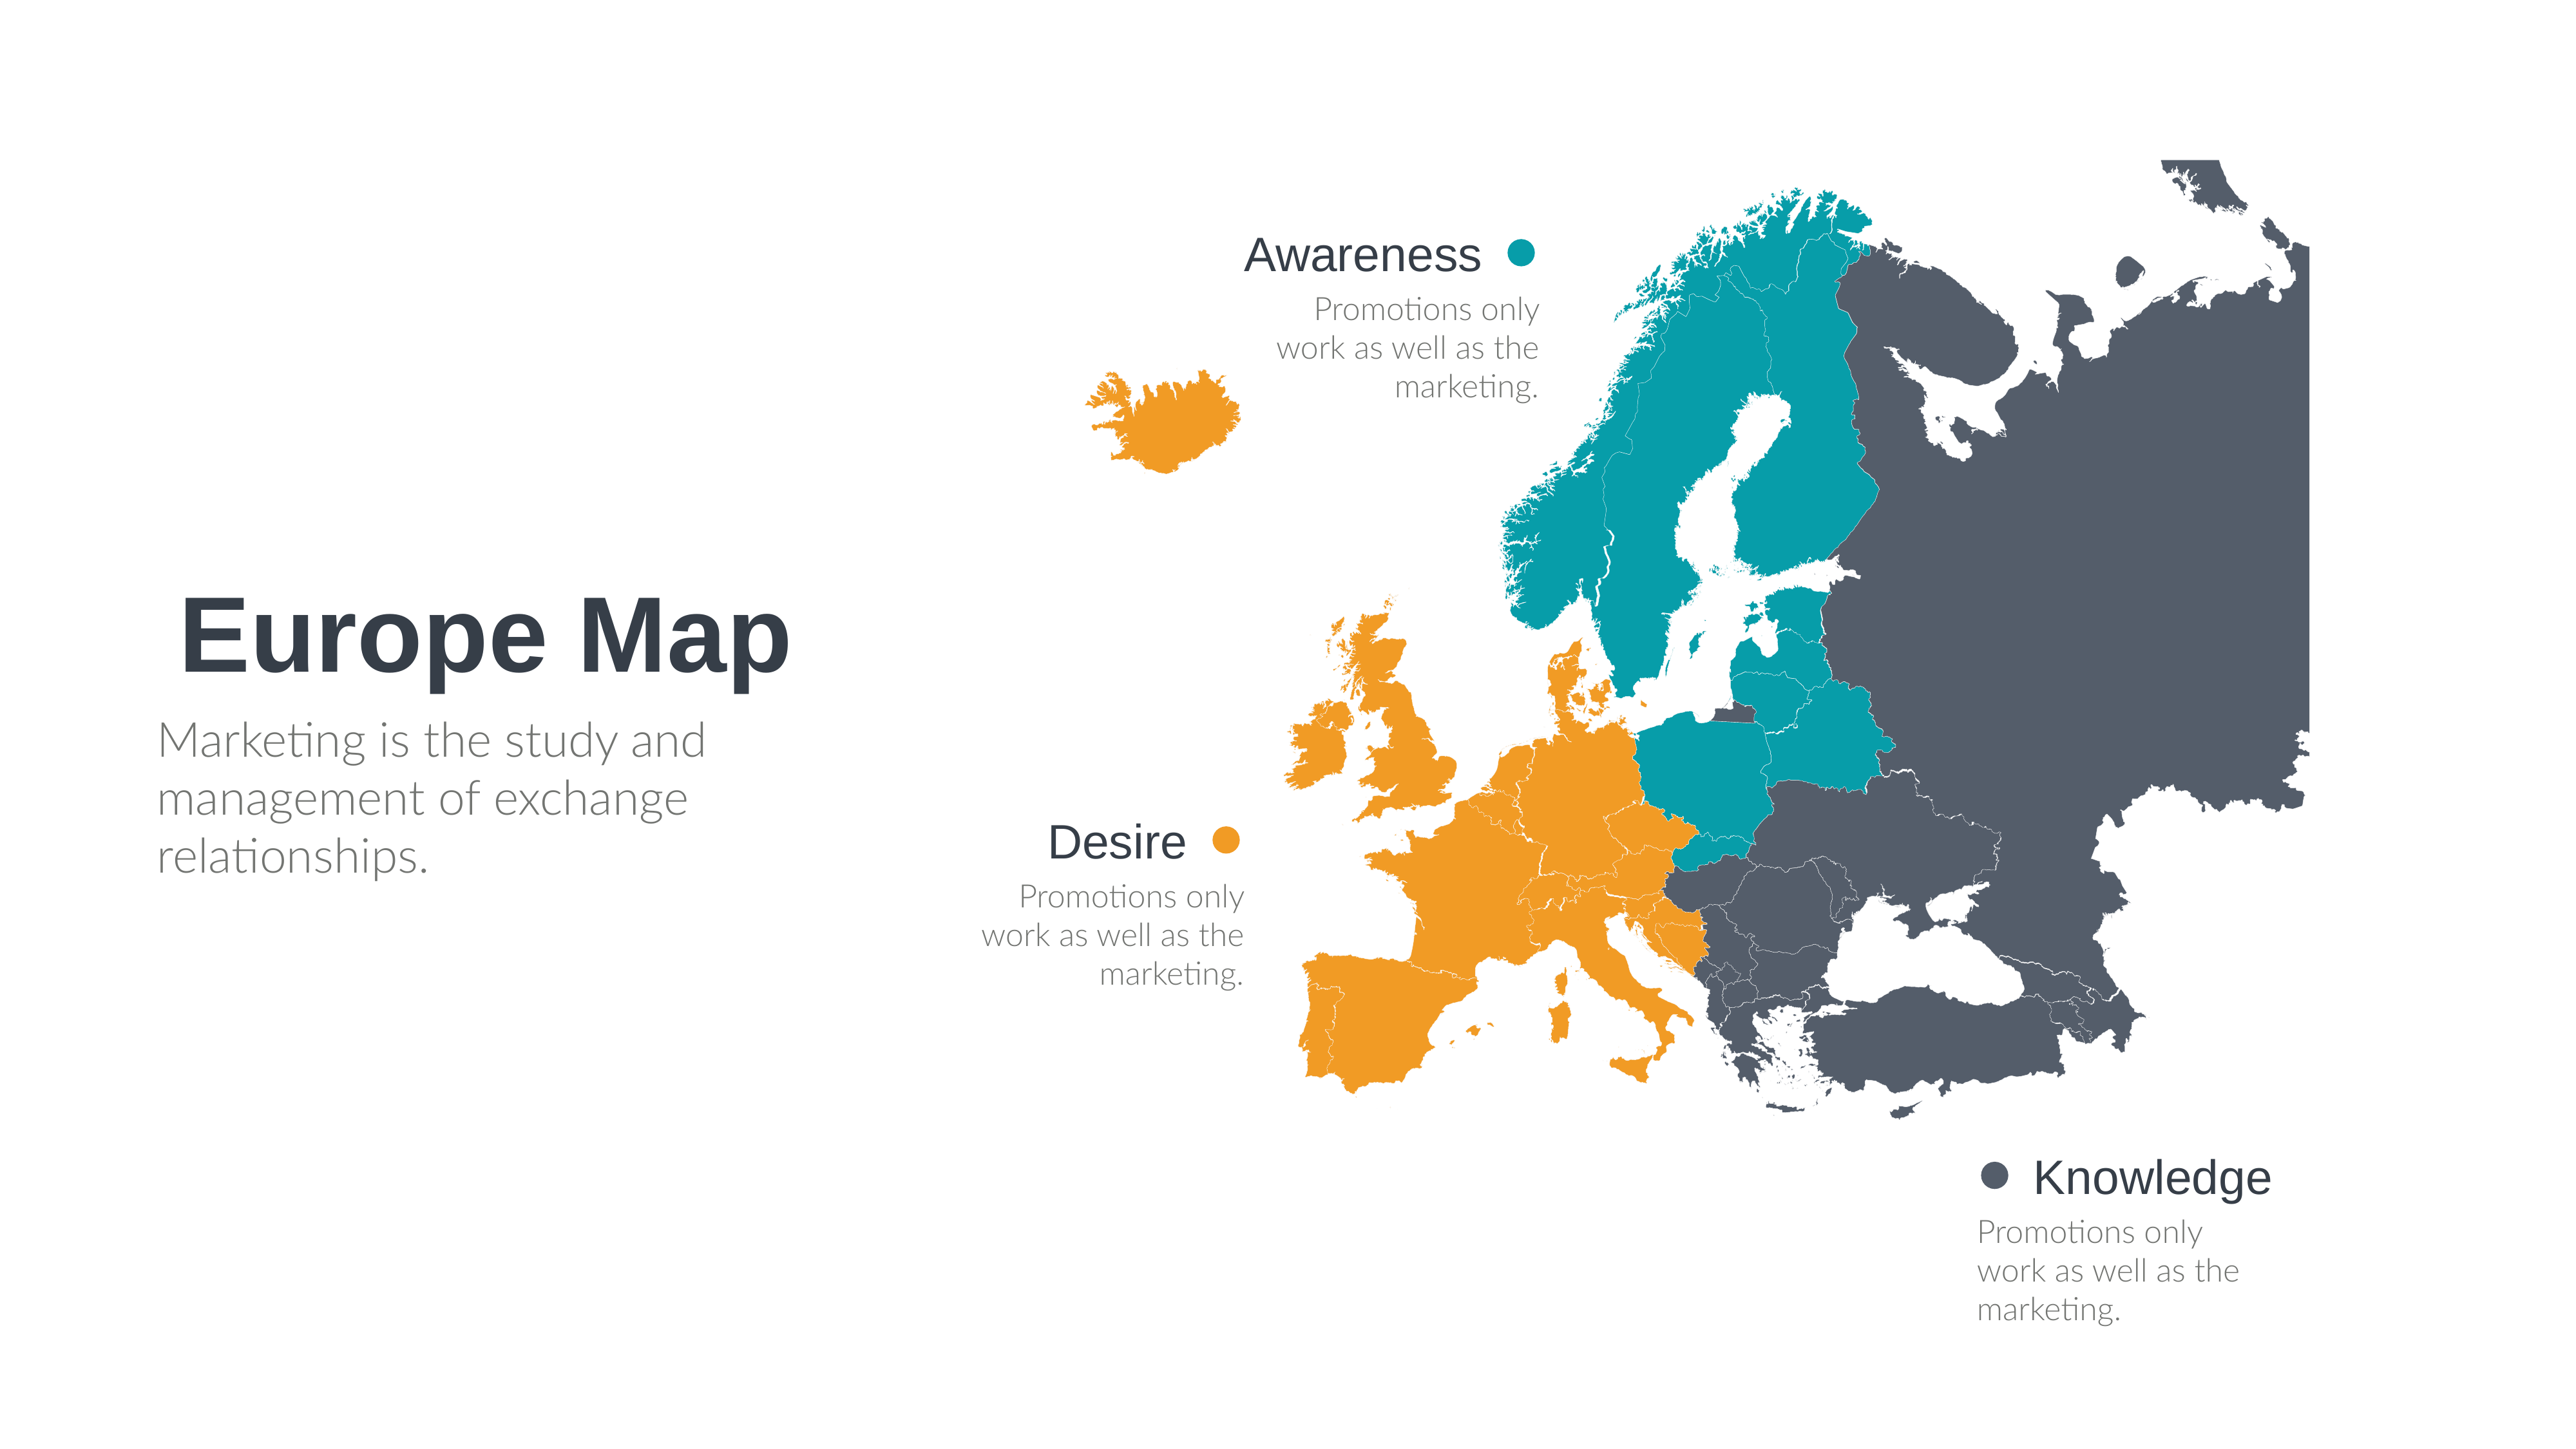

Awareness

Promotions only work as well as the marketing.

Europe Map
Marketing is the study and management of exchange relationships.
Desire

Promotions only work as well as the marketing.
Knowledge

Promotions only work as well as the marketing.